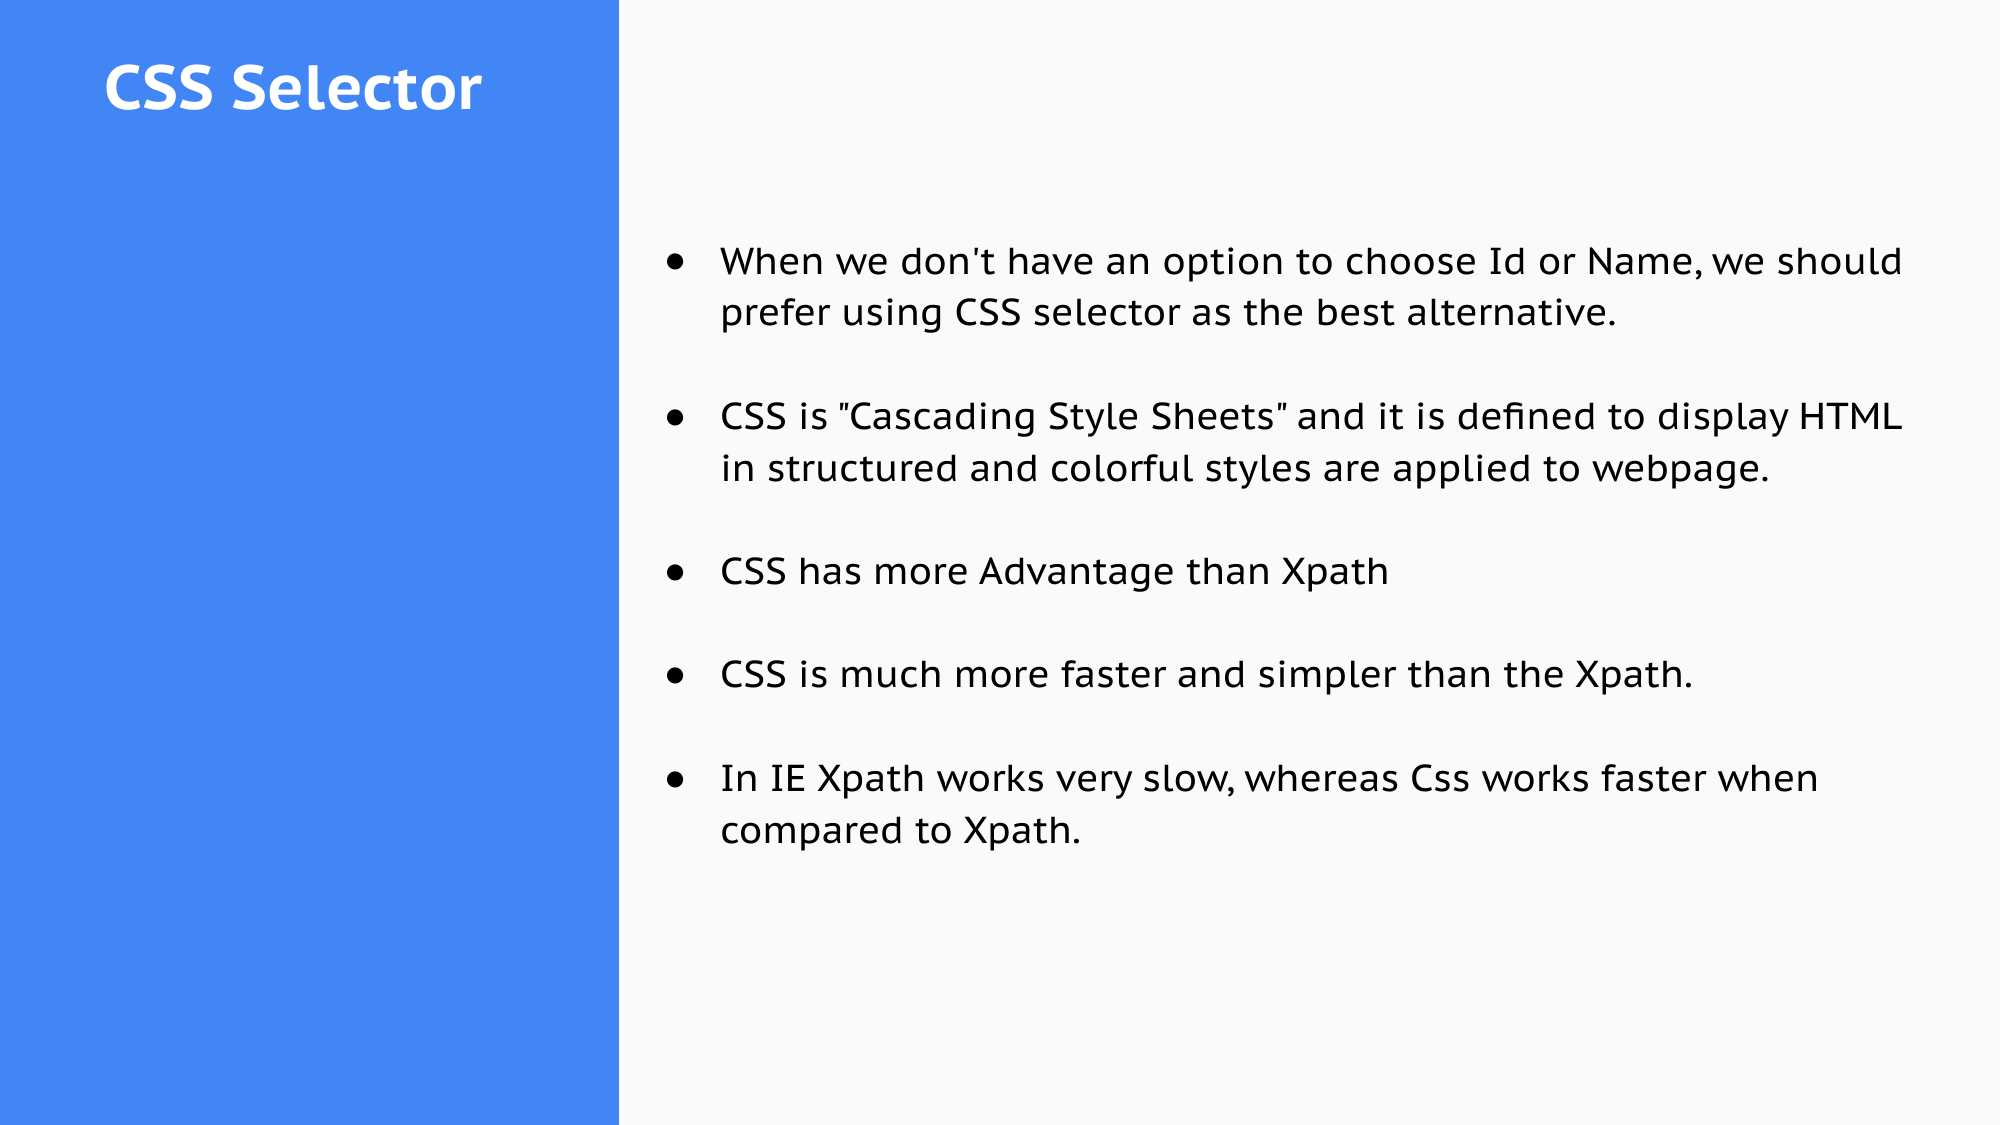

# CSS Selector
When we don't have an option to choose Id or Name, we should prefer using CSS selector as the best alternative.

CSS is "Cascading Style Sheets" and it is defined to display HTML in structured and colorful styles are applied to webpage.

CSS has more Advantage than Xpath

CSS is much more faster and simpler than the Xpath.

In IE Xpath works very slow, whereas Css works faster when compared to Xpath.